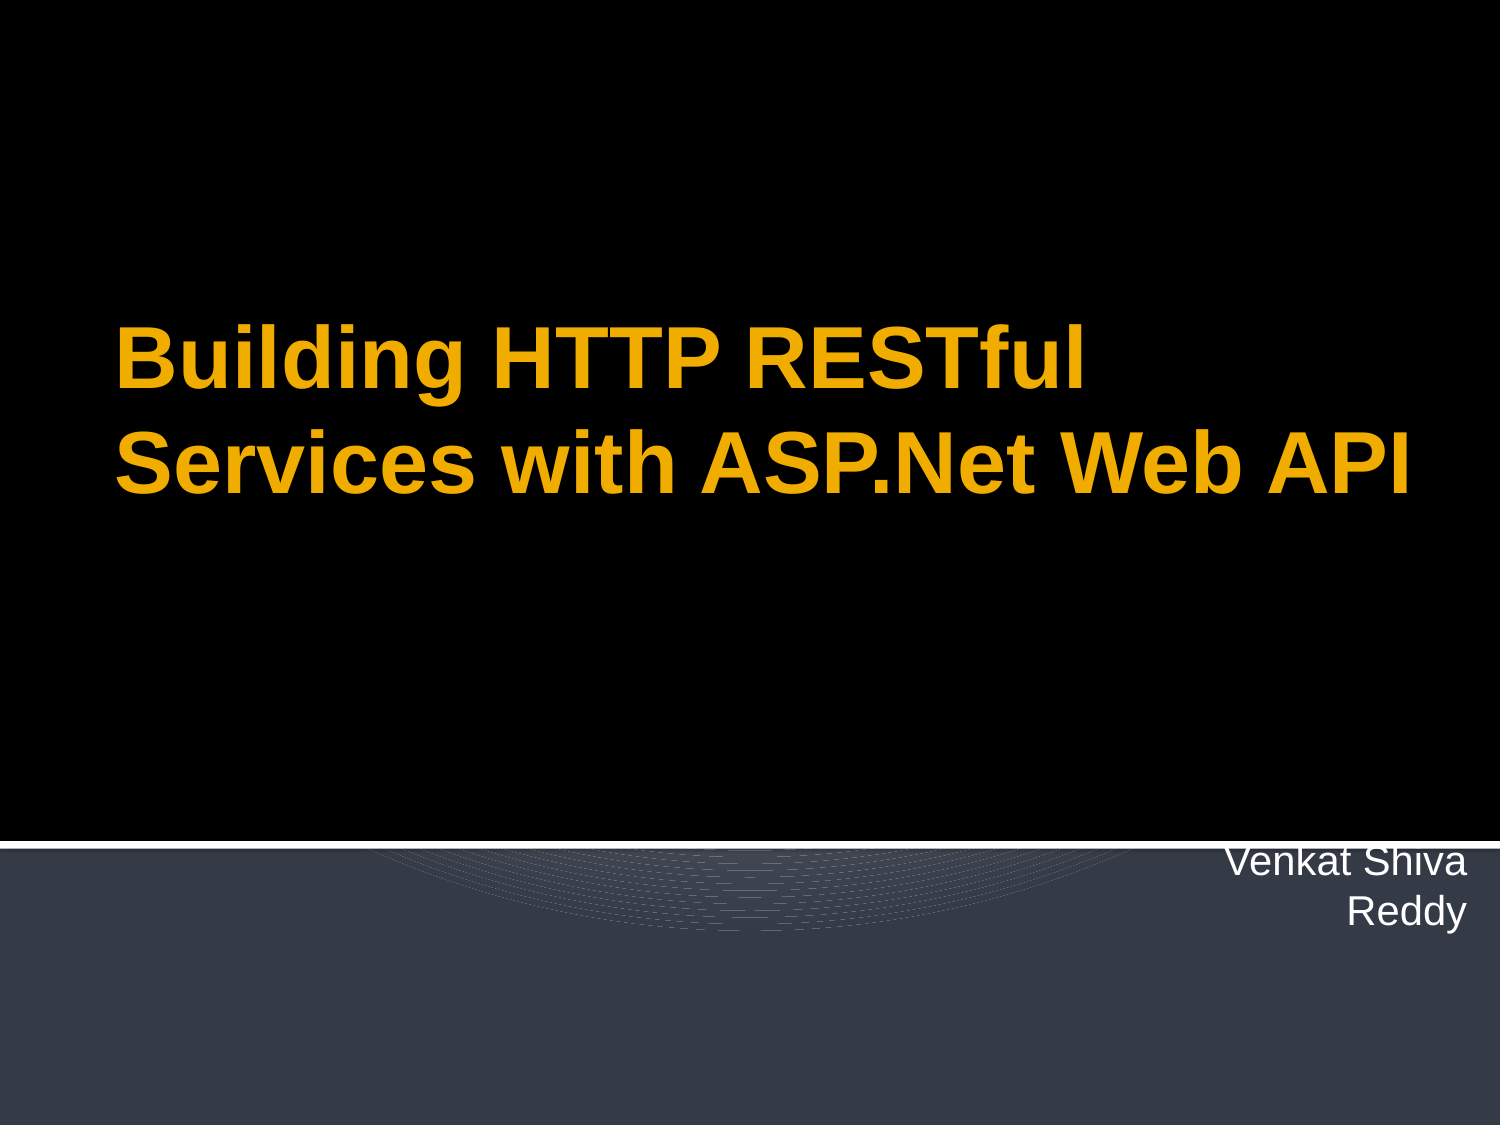

# Building HTTP RESTful Services with ASP.Net Web API
Venkat Shiva Reddy